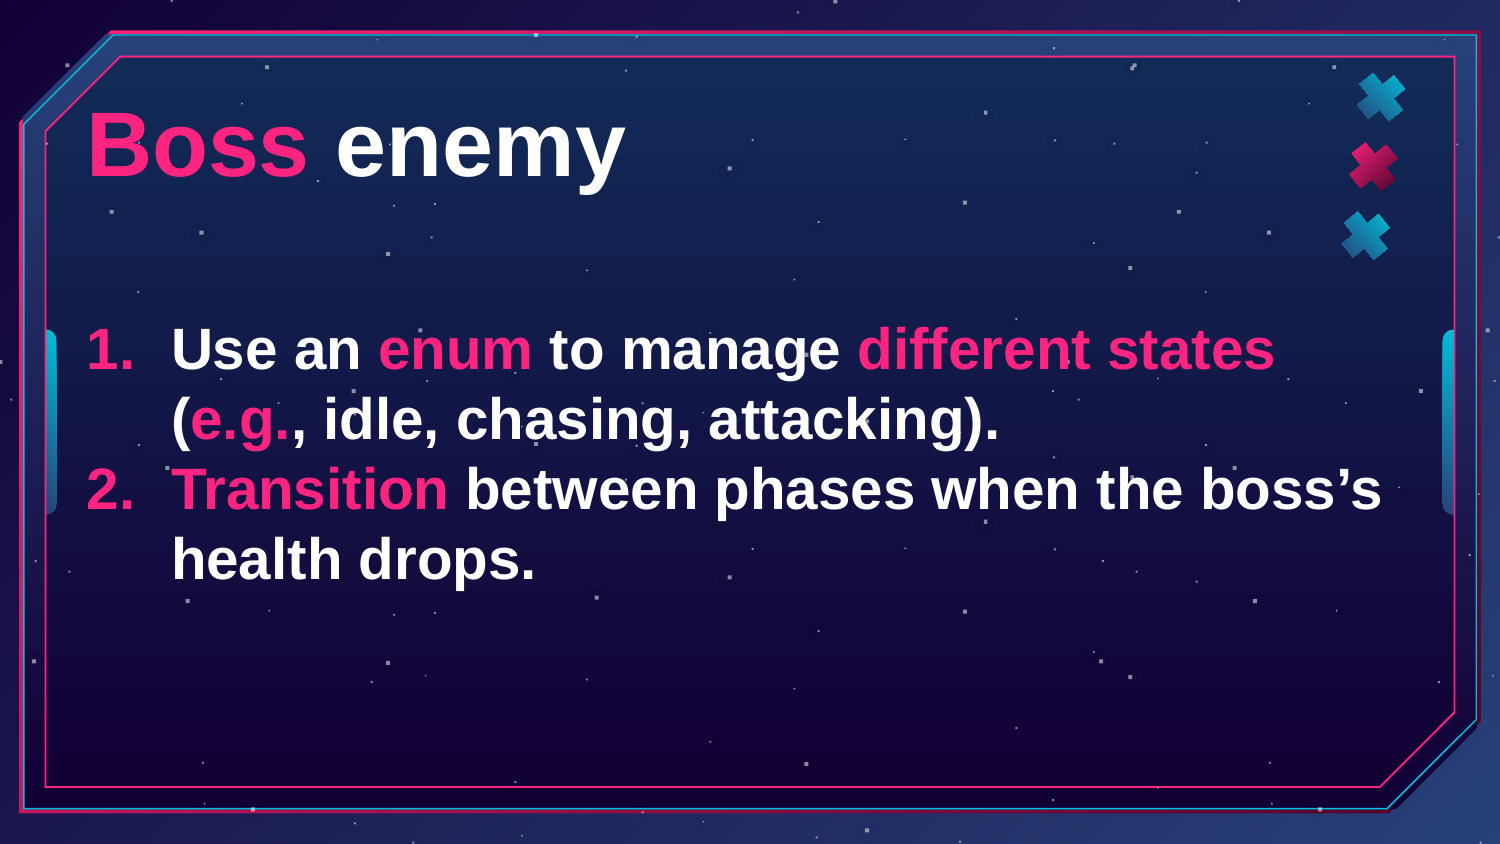

Boss enemy

Use an enum to manage different states (e.g., idle, chasing, attacking).
Transition between phases when the boss’s health drops.